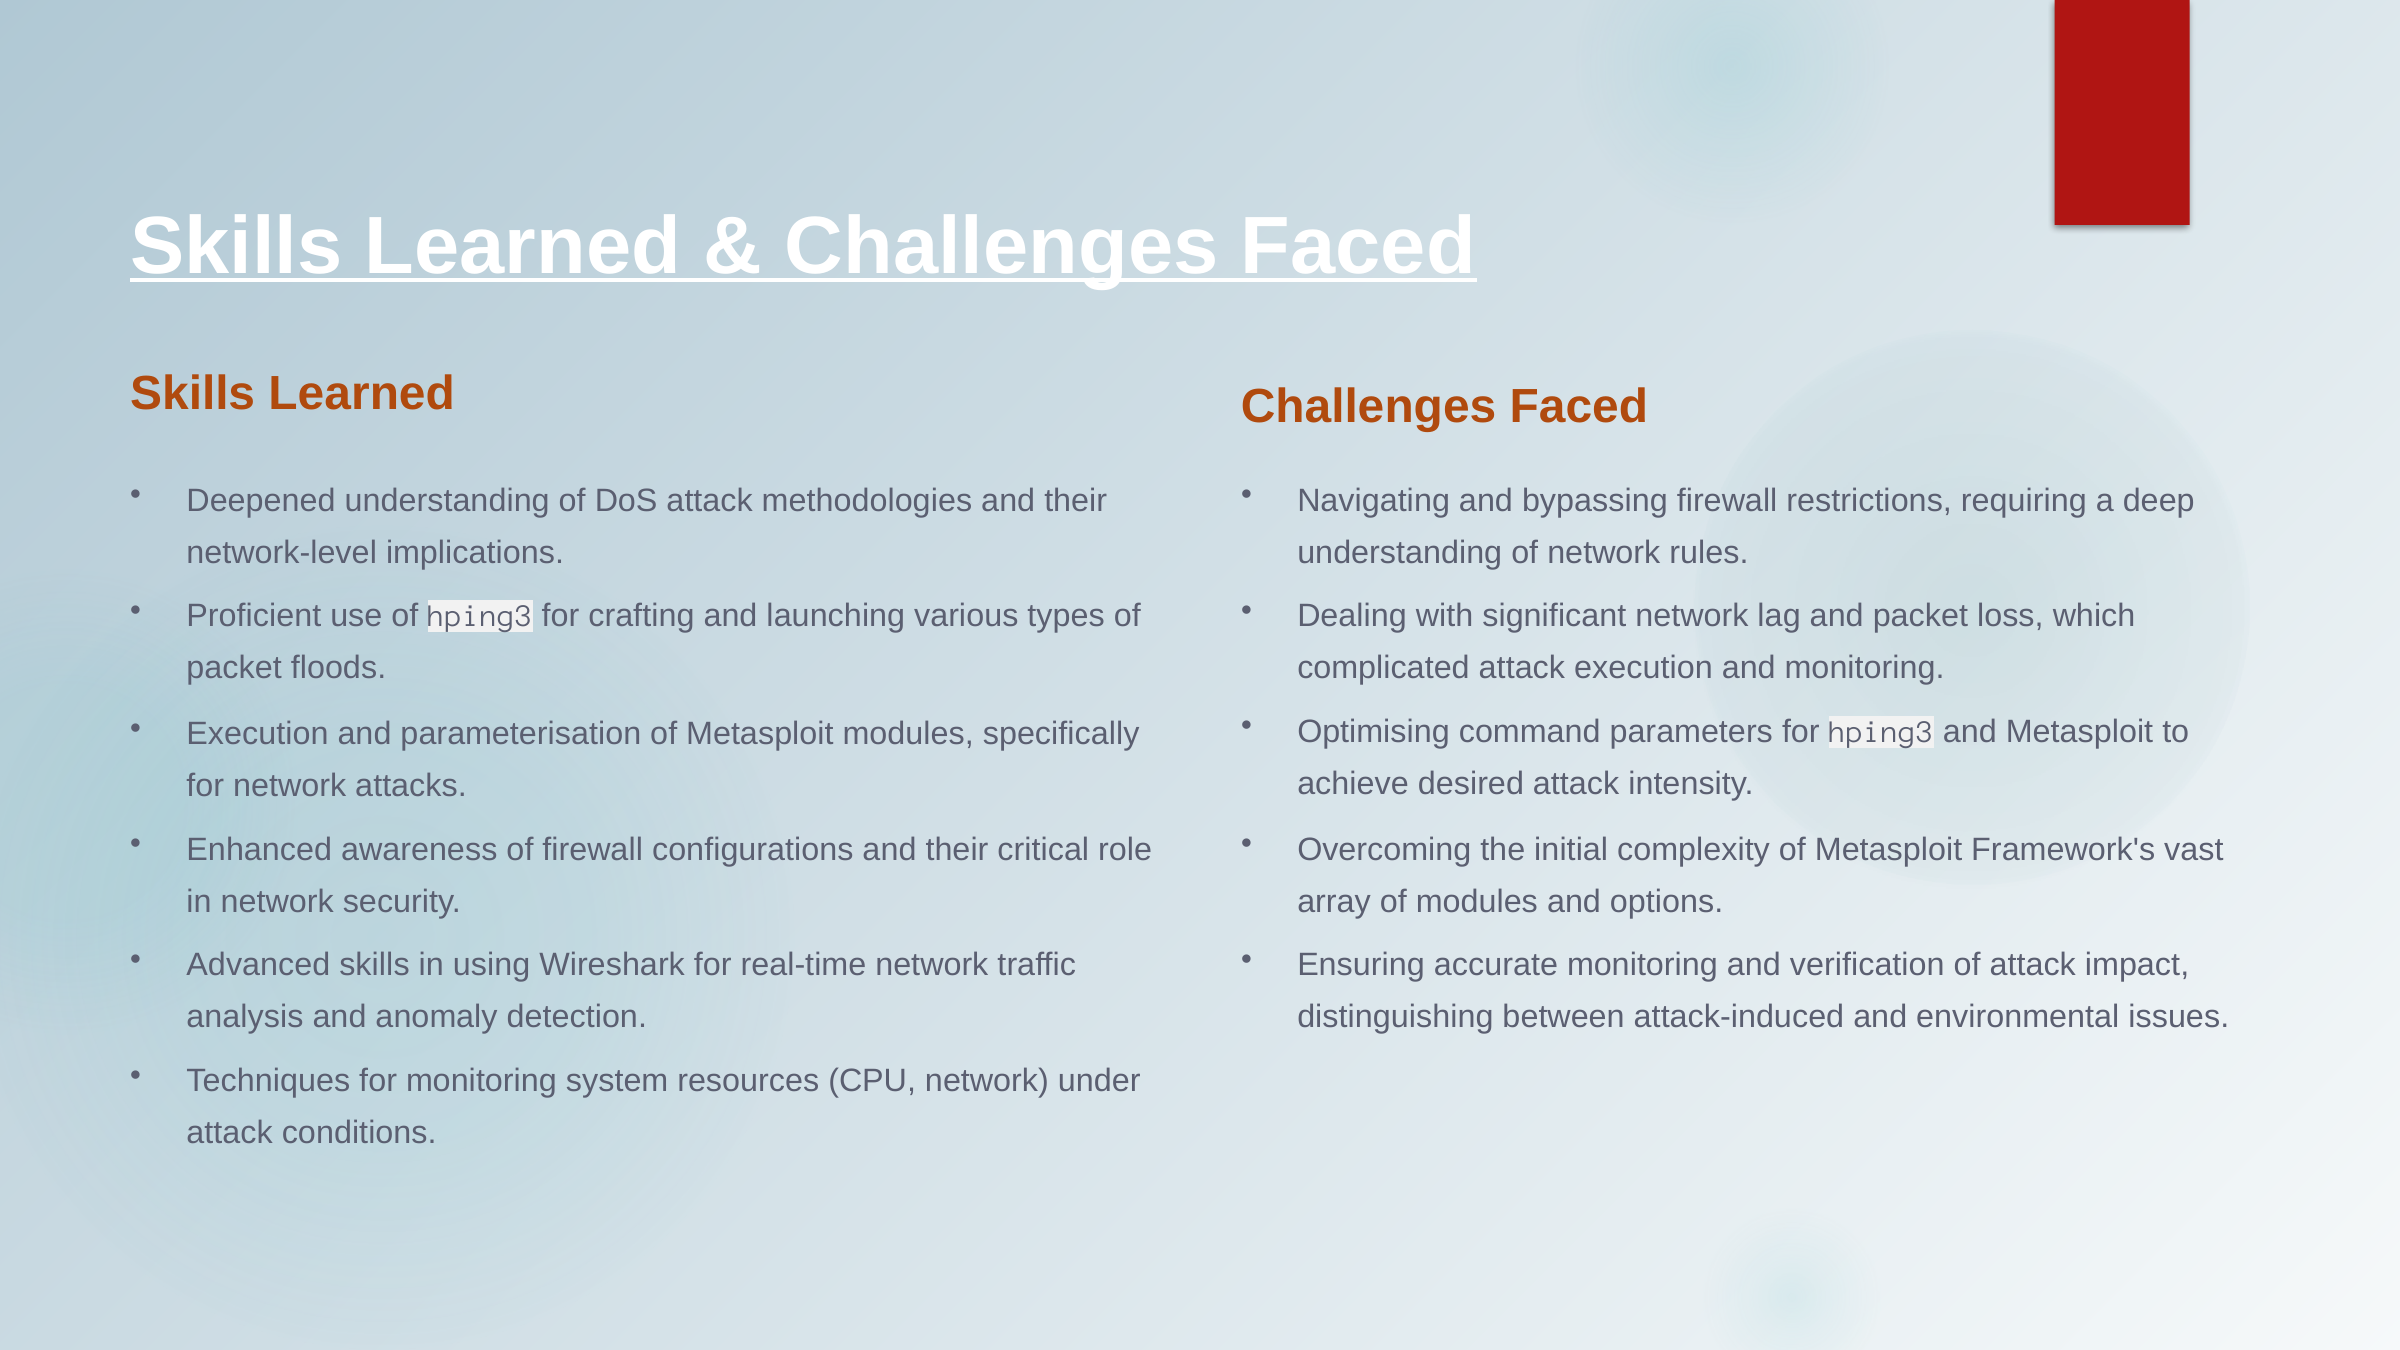

Skills Learned & Challenges Faced
Skills Learned
Challenges Faced
Deepened understanding of DoS attack methodologies and their network-level implications.
Navigating and bypassing firewall restrictions, requiring a deep understanding of network rules.
Proficient use of hping3 for crafting and launching various types of packet floods.
Dealing with significant network lag and packet loss, which complicated attack execution and monitoring.
Optimising command parameters for hping3 and Metasploit to achieve desired attack intensity.
Execution and parameterisation of Metasploit modules, specifically for network attacks.
Enhanced awareness of firewall configurations and their critical role in network security.
Overcoming the initial complexity of Metasploit Framework's vast array of modules and options.
Advanced skills in using Wireshark for real-time network traffic analysis and anomaly detection.
Ensuring accurate monitoring and verification of attack impact, distinguishing between attack-induced and environmental issues.
Techniques for monitoring system resources (CPU, network) under attack conditions.